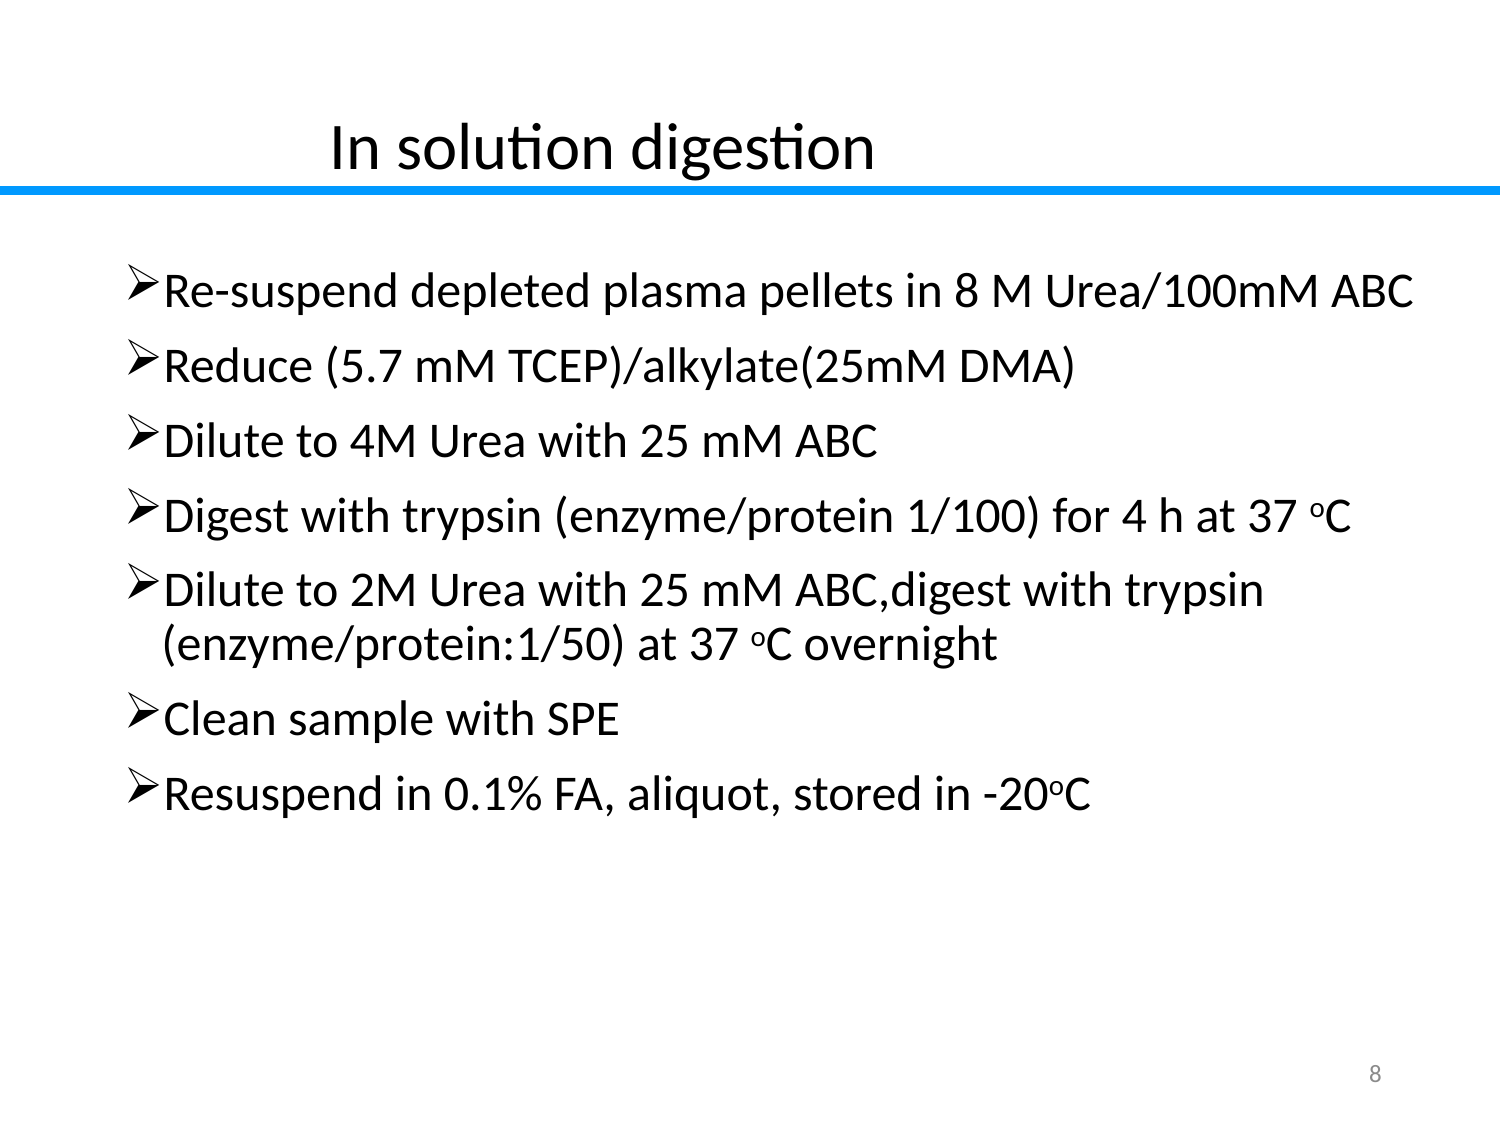

# In solution digestion
Re-suspend depleted plasma pellets in 8 M Urea/100mM ABC
Reduce (5.7 mM TCEP)/alkylate(25mM DMA)
Dilute to 4M Urea with 25 mM ABC
Digest with trypsin (enzyme/protein 1/100) for 4 h at 37 oC
Dilute to 2M Urea with 25 mM ABC,digest with trypsin (enzyme/protein:1/50) at 37 oC overnight
Clean sample with SPE
Resuspend in 0.1% FA, aliquot, stored in -20oC

8